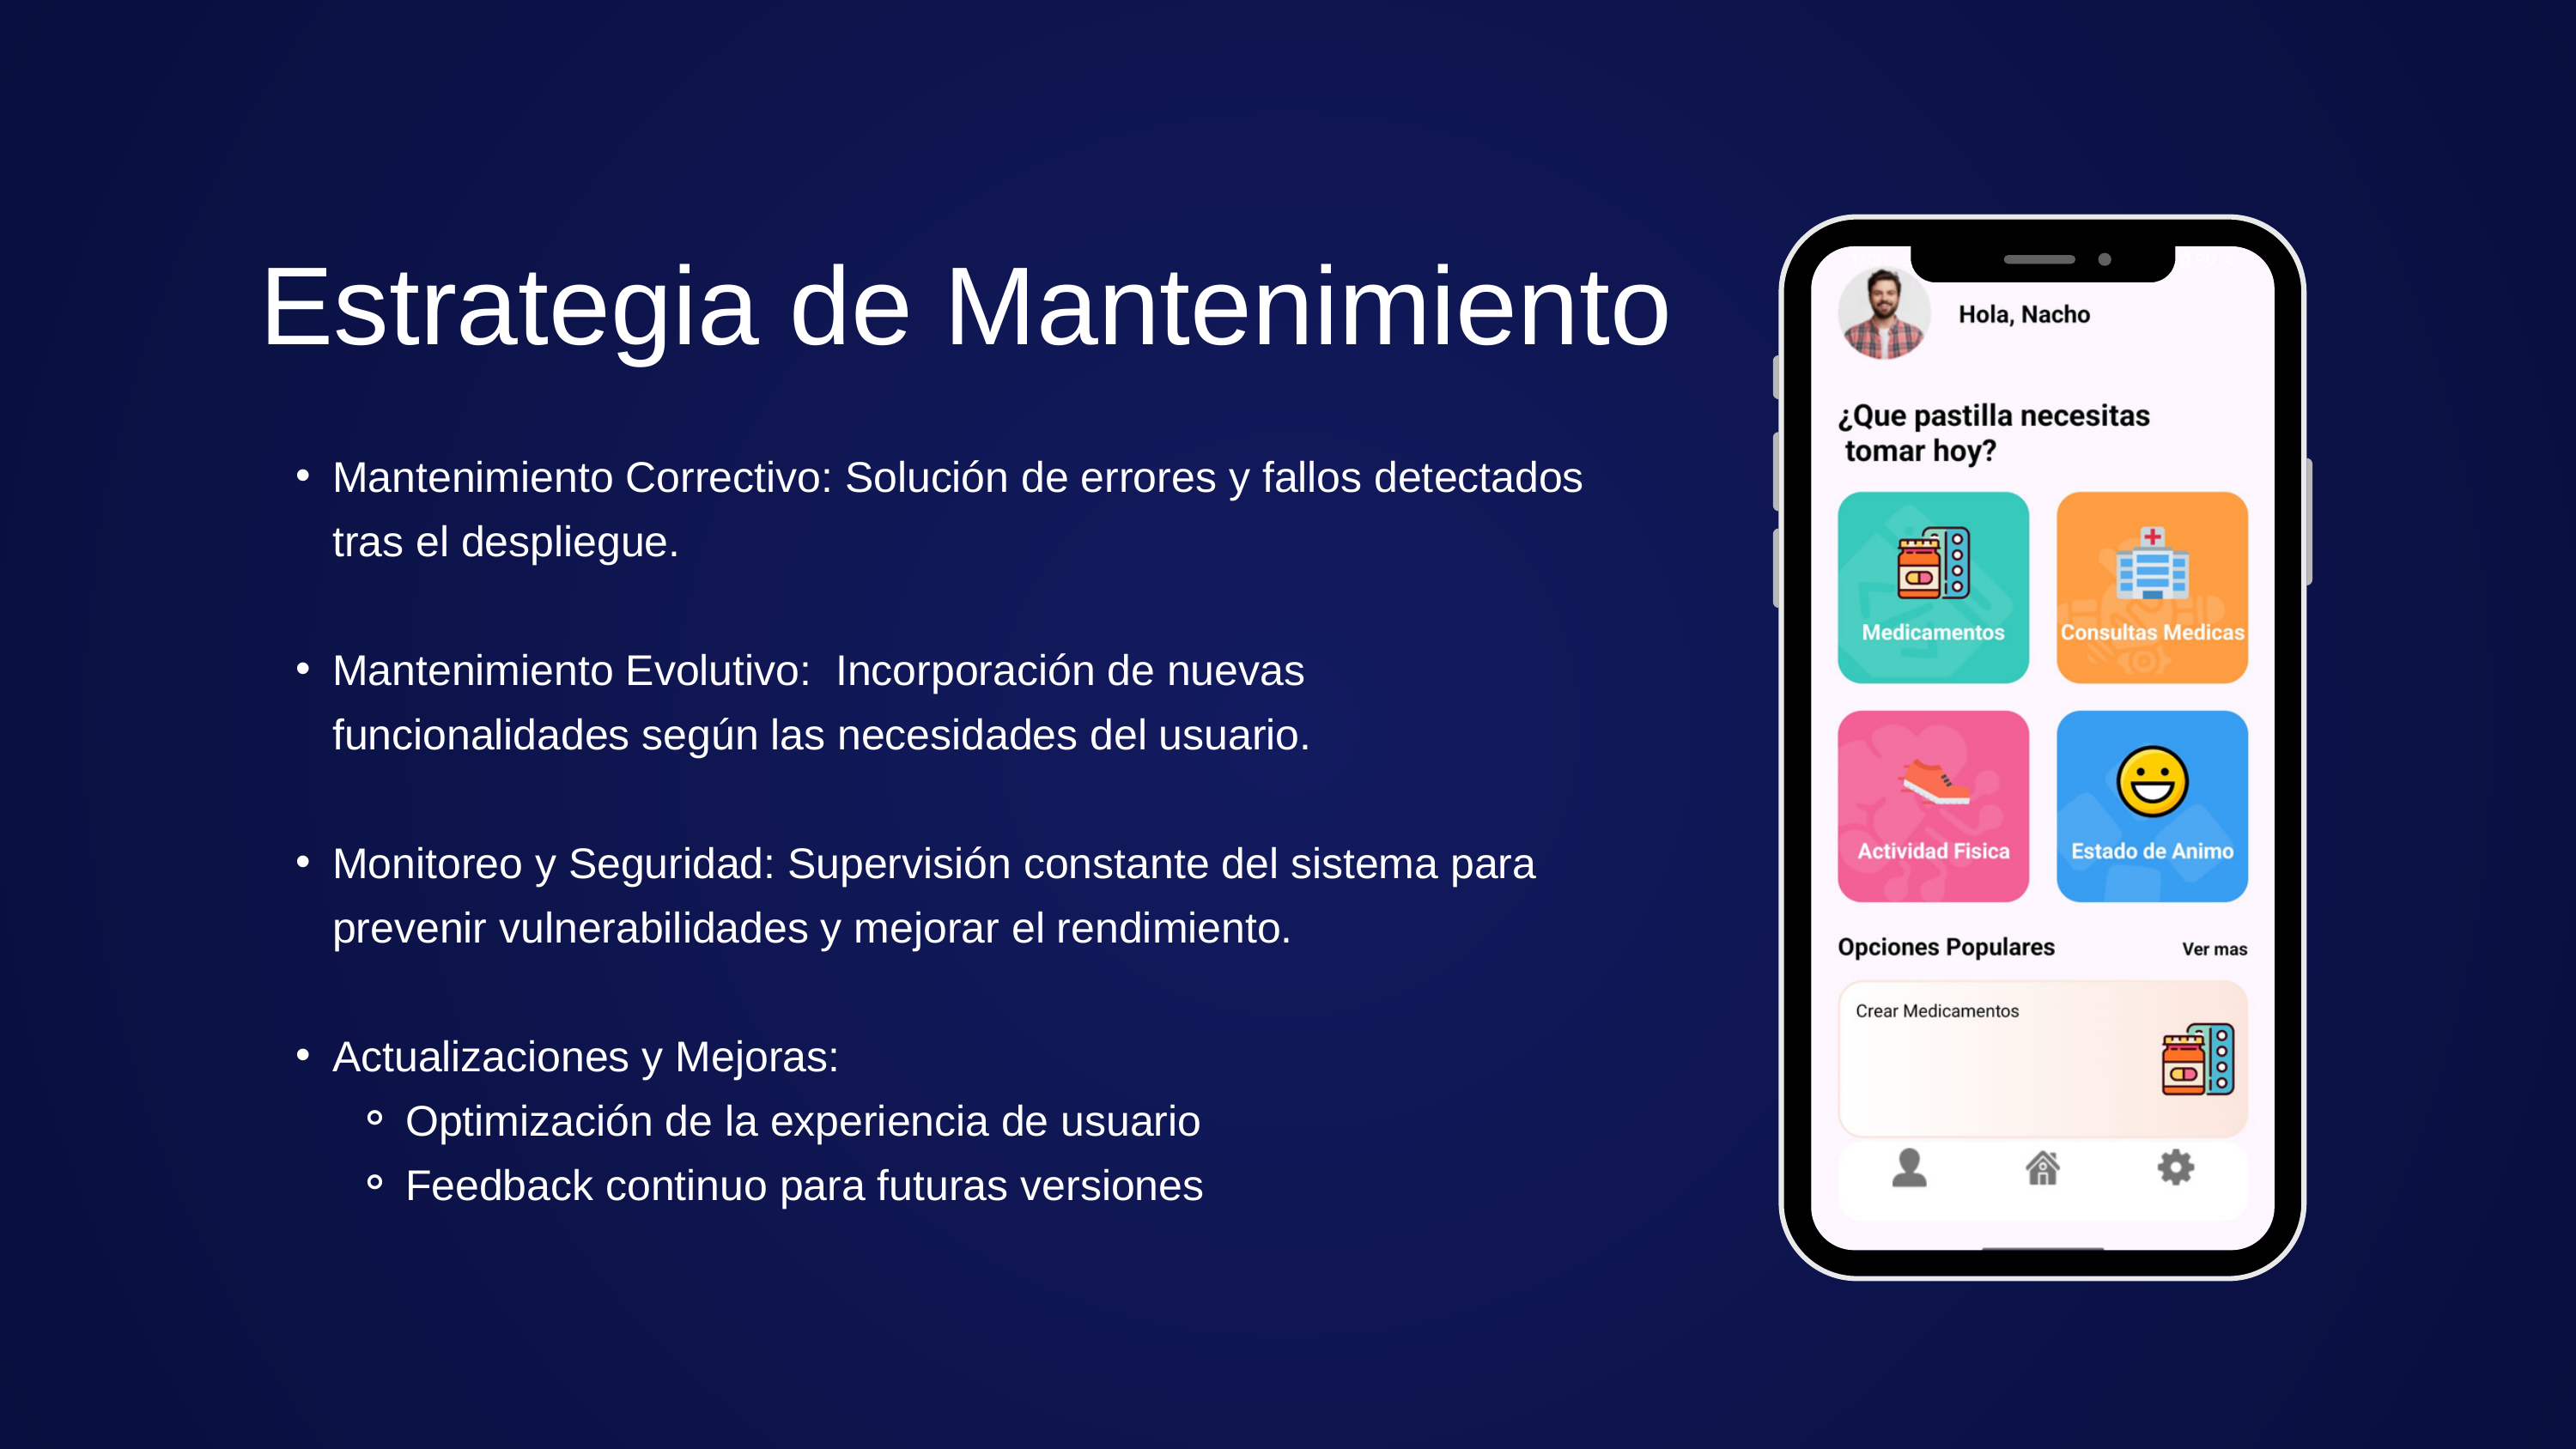

Estrategia de Mantenimiento
Mantenimiento Correctivo: Solución de errores y fallos detectados tras el despliegue.

Mantenimiento Evolutivo:  Incorporación de nuevas funcionalidades según las necesidades del usuario.

Monitoreo y Seguridad: Supervisión constante del sistema para prevenir vulnerabilidades y mejorar el rendimiento.

Actualizaciones y Mejoras:
Optimización de la experiencia de usuario
Feedback continuo para futuras versiones